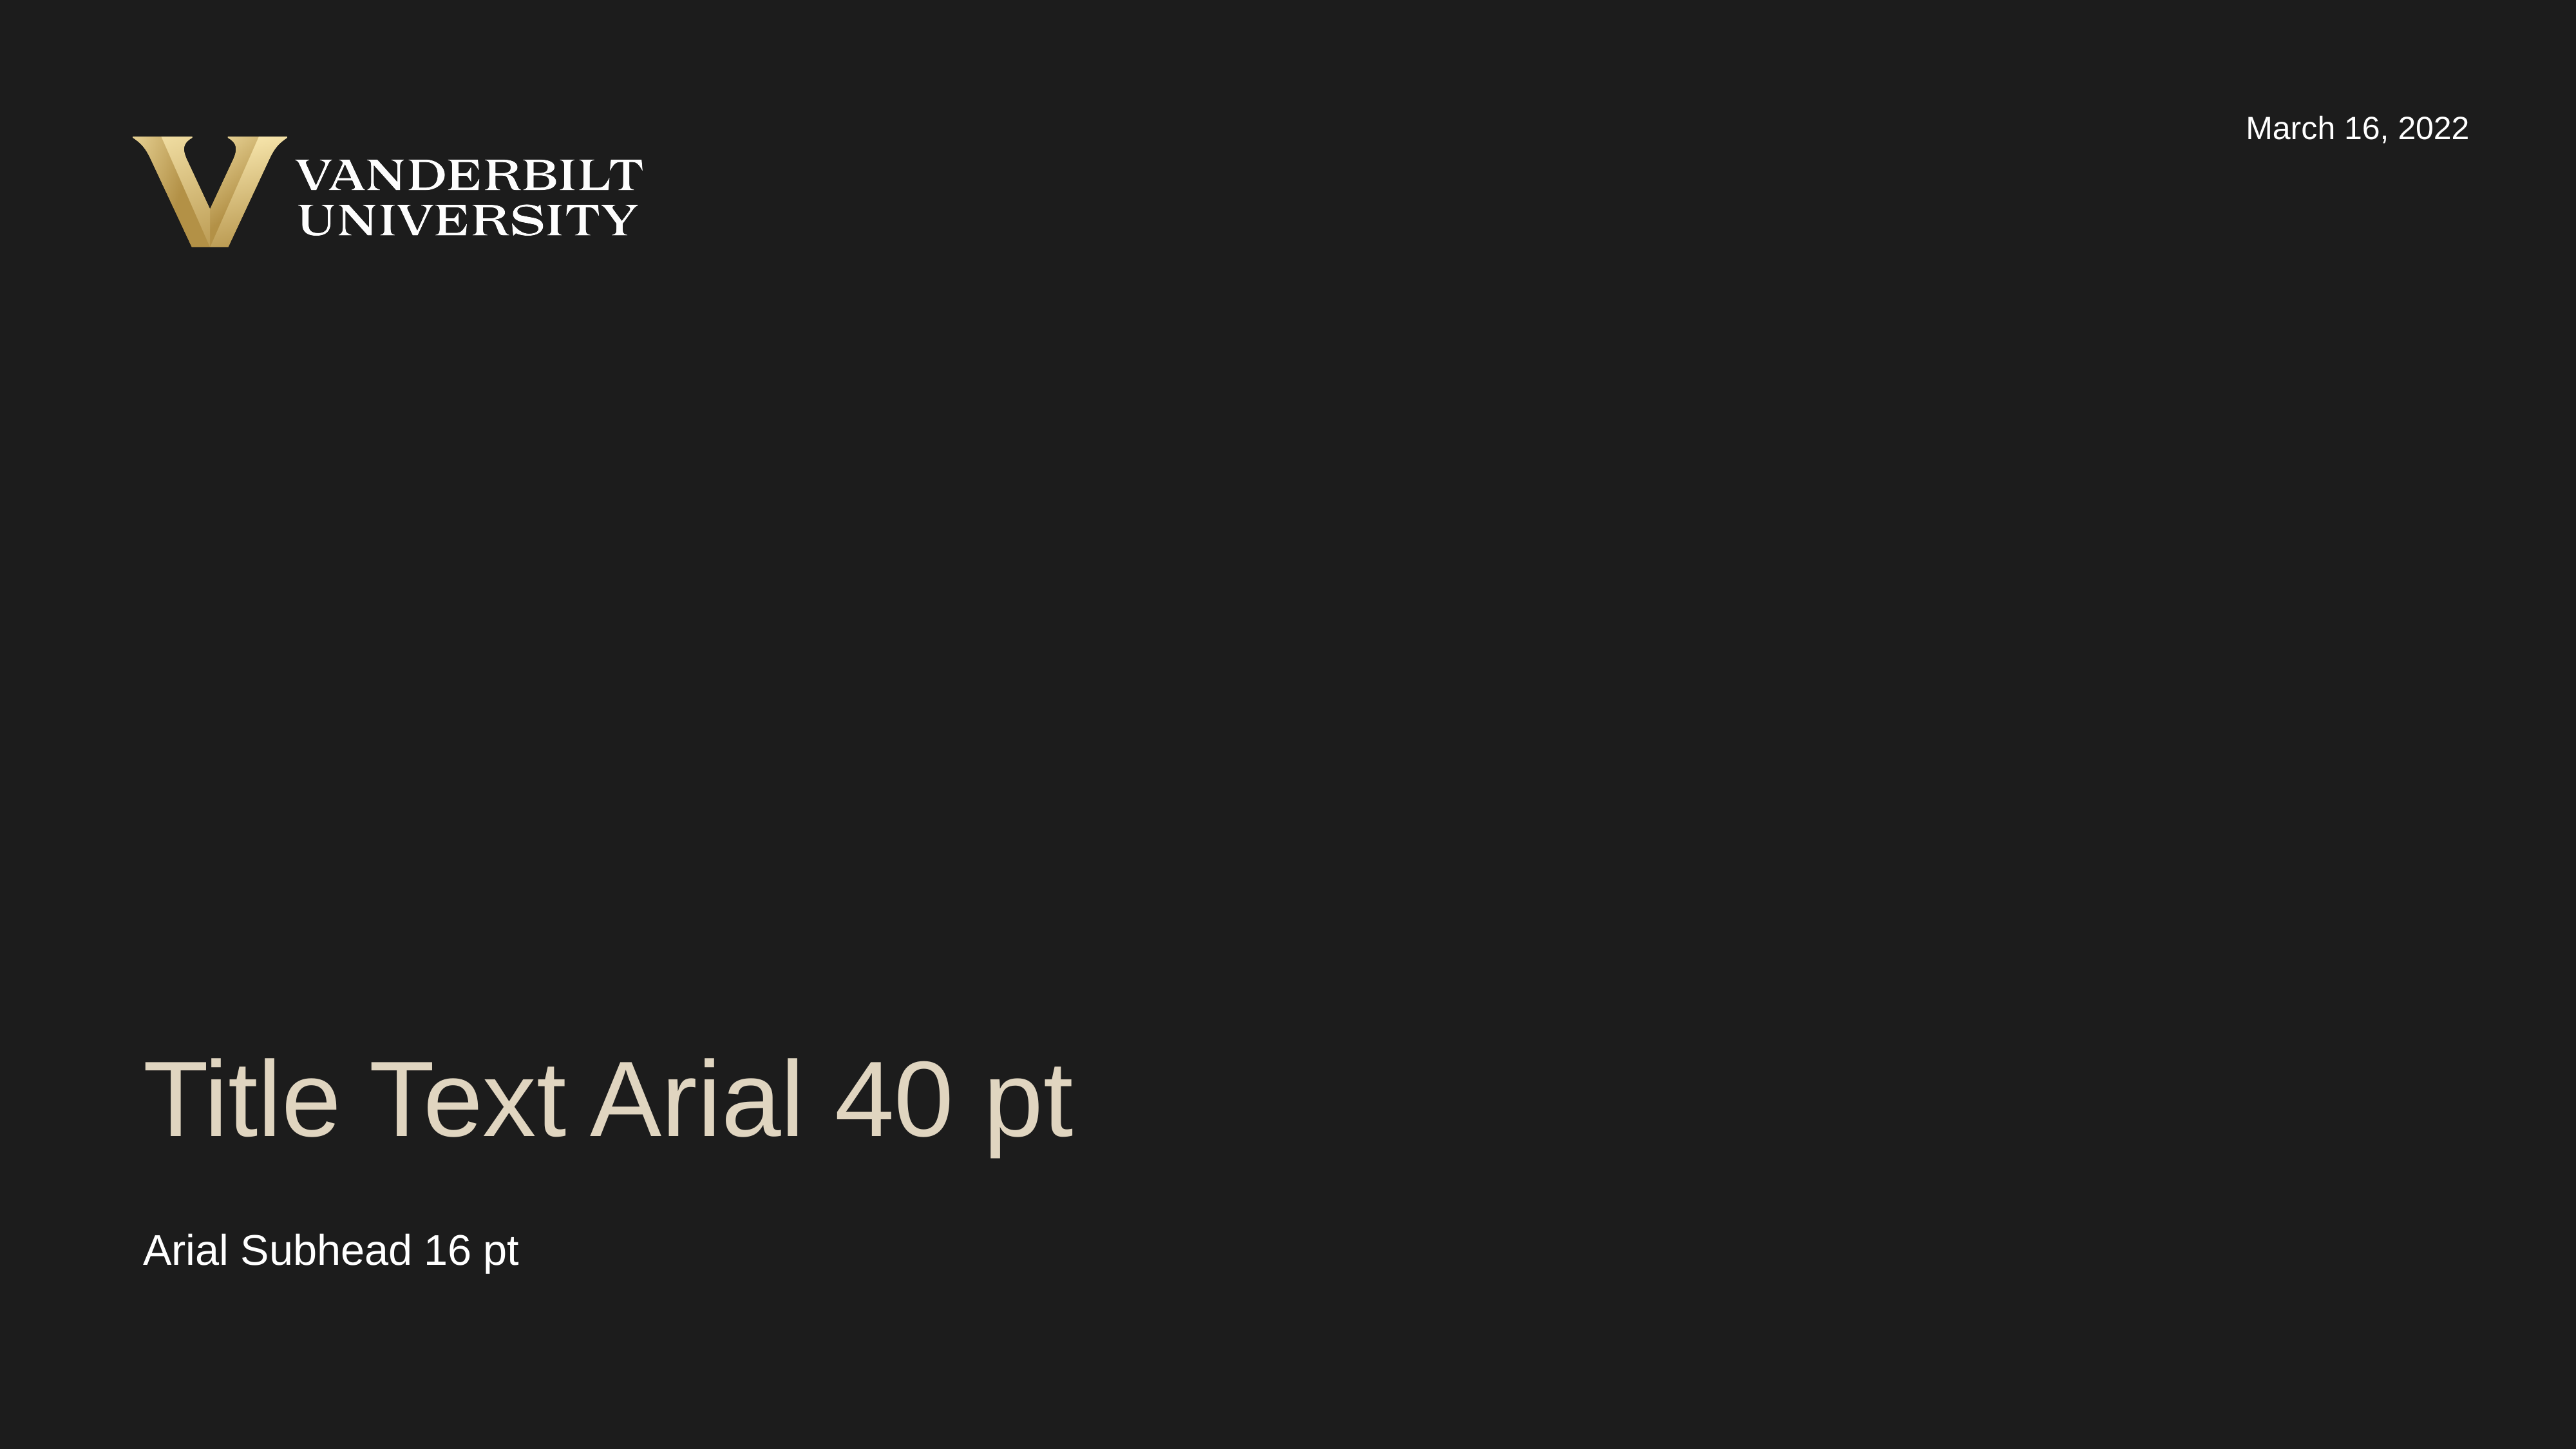

March 16, 2022
# Title Text Arial 40 pt
Arial Subhead 16 pt